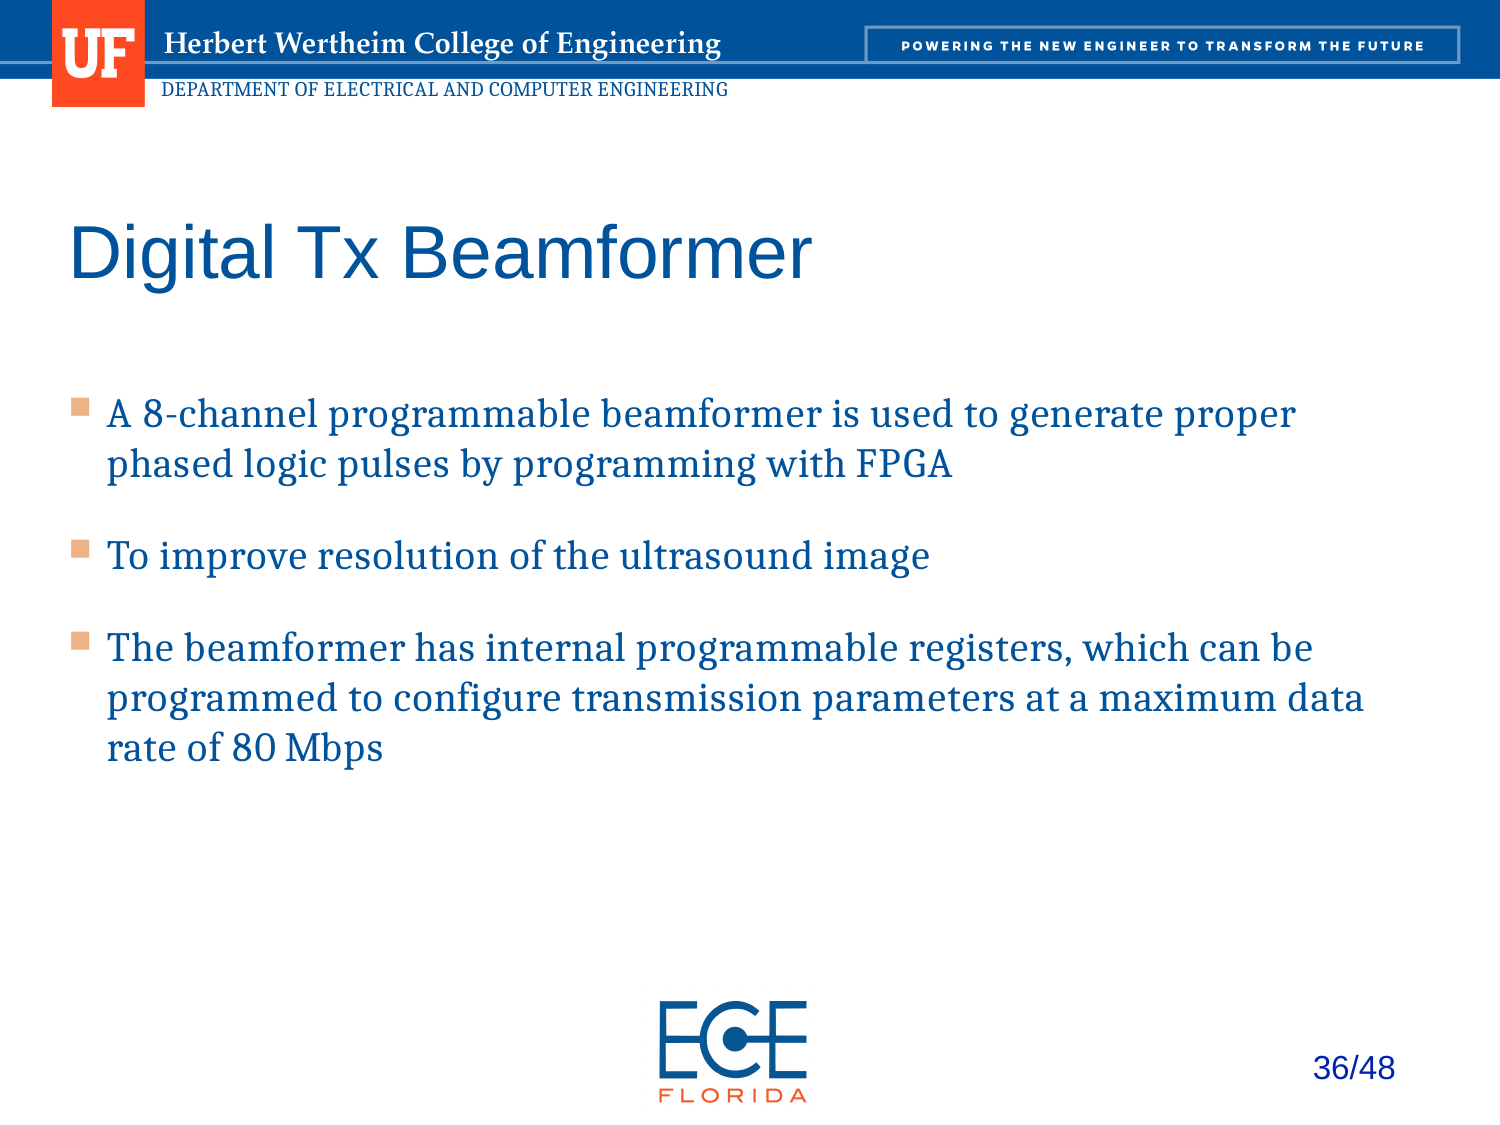

# Digital Tx Beamformer
A 8-channel programmable beamformer is used to generate proper phased logic pulses by programming with FPGA
To improve resolution of the ultrasound image
The beamformer has internal programmable registers, which can be programmed to configure transmission parameters at a maximum data rate of 80 Mbps
36/48